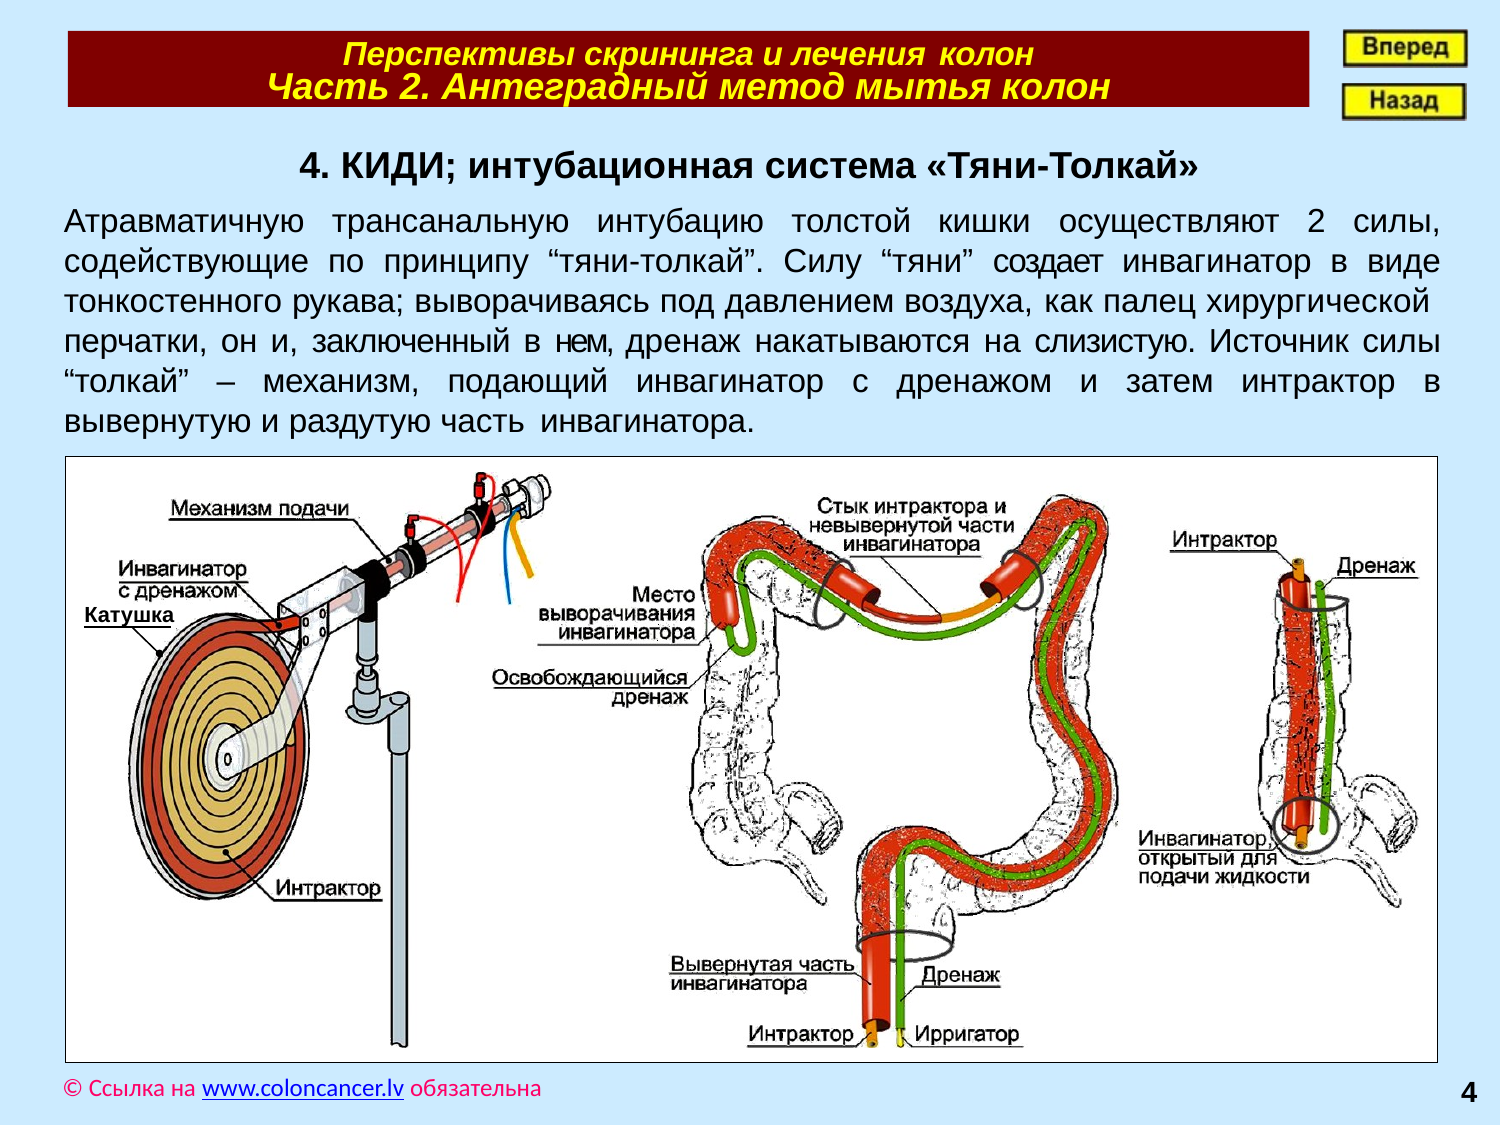

Перспективы скрининга и лечения колон
Часть 2. Антеградный метод мытья колон

4. КИДИ; интубационная система «Тяни-Толкай»
Атравматичную трансанальную интубацию толстой кишки осуществляют 2 силы, содействующие по принципу “тяни-толкай”. Силу “тяни” создает инвагинатор в виде тонкостенного рукава; выворачиваясь под давлением воздуха, как палец хирургической  перчатки, он и, заключенный в нем, дренаж накатываются на слизистую. Источник силы “толкай” – механизм, подающий инвагинатор с дренажом и затем интрактор в вывернутую и раздутую часть инвагинатора.

Катушка

© Ссылка на www.coloncancer.lv обязательна
4